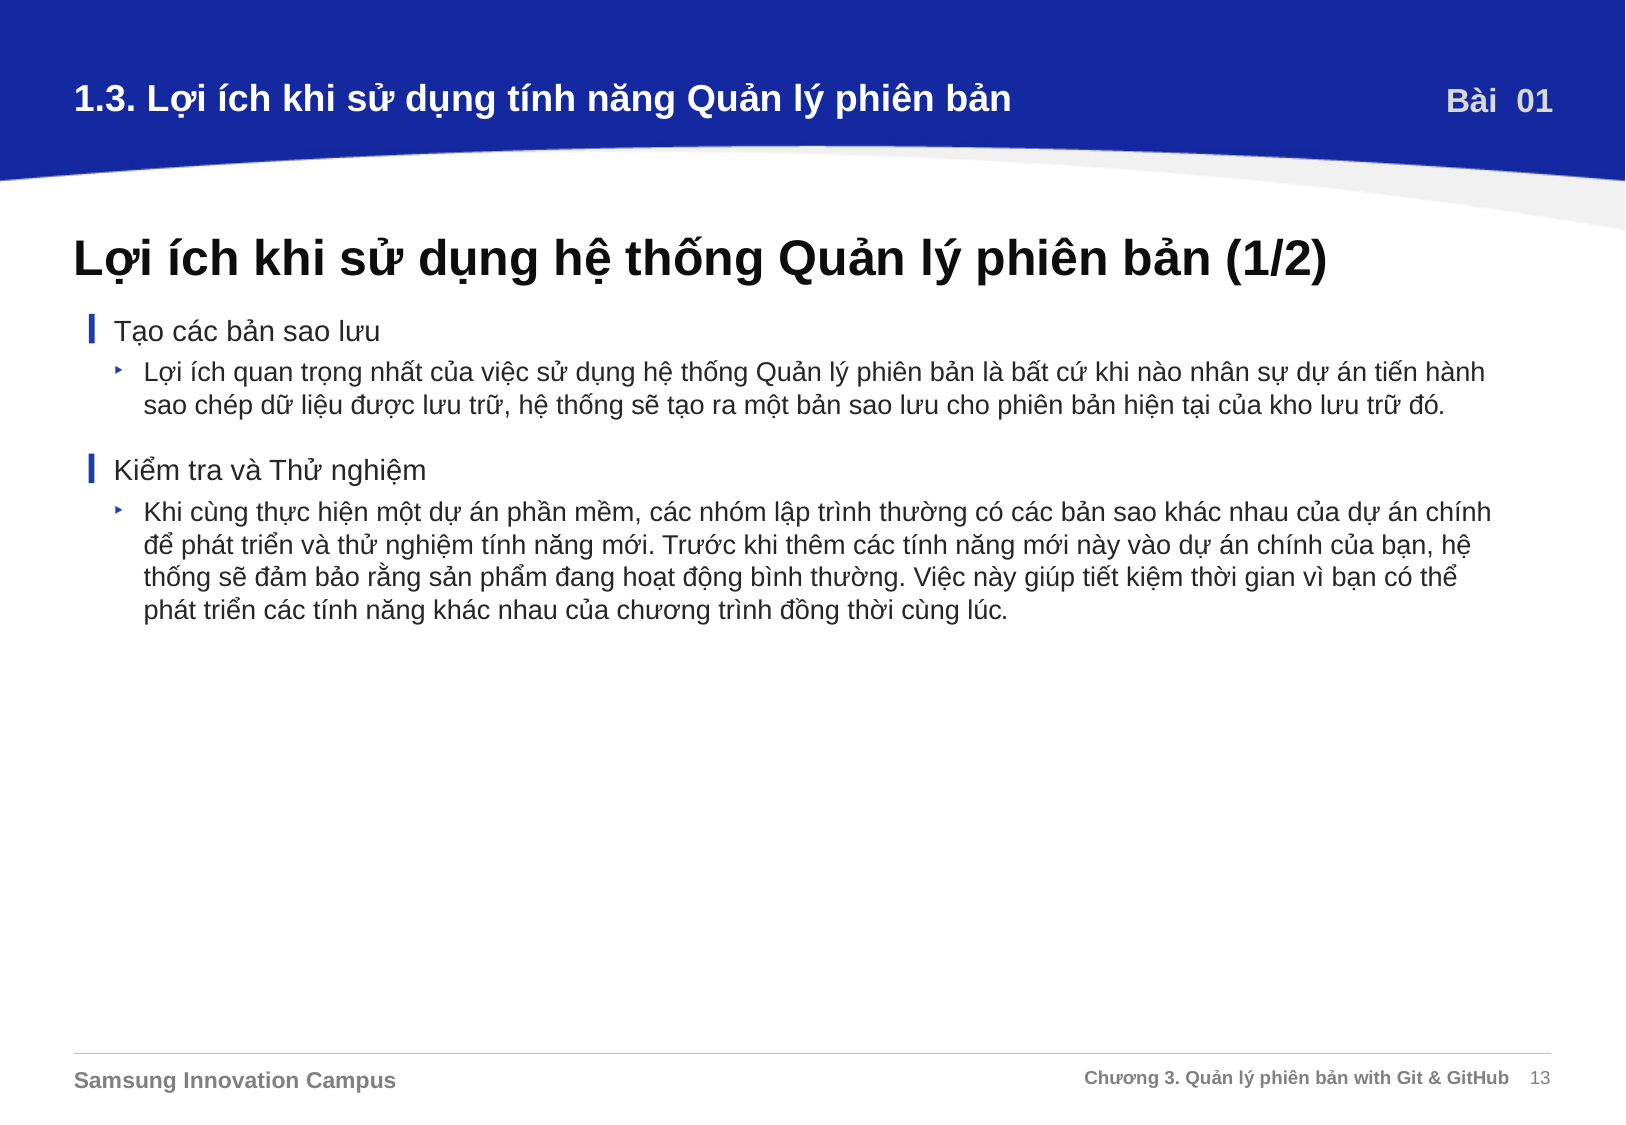

1.3. Lợi ích khi sử dụng tính năng Quản lý phiên bản
Bài  01
Lợi ích khi sử dụng hệ thống Quản lý phiên bản (1/2)
Tạo các bản sao lưu

Lợi ích quan trọng nhất của việc sử dụng hệ thống Quản lý phiên bản là bất cứ khi nào nhân sự dự án tiến hành sao chép dữ liệu được lưu trữ, hệ thống sẽ tạo ra một bản sao lưu cho phiên bản hiện tại của kho lưu trữ đó.
Kiểm tra và Thử nghiệm

Khi cùng thực hiện một dự án phần mềm, các nhóm lập trình thường có các bản sao khác nhau của dự án chính để phát triển và thử nghiệm tính năng mới. Trước khi thêm các tính năng mới này vào dự án chính của bạn, hệ thống sẽ đảm bảo rằng sản phẩm đang hoạt động bình thường. Việc này giúp tiết kiệm thời gian vì bạn có thể phát triển các tính năng khác nhau của chương trình đồng thời cùng lúc.